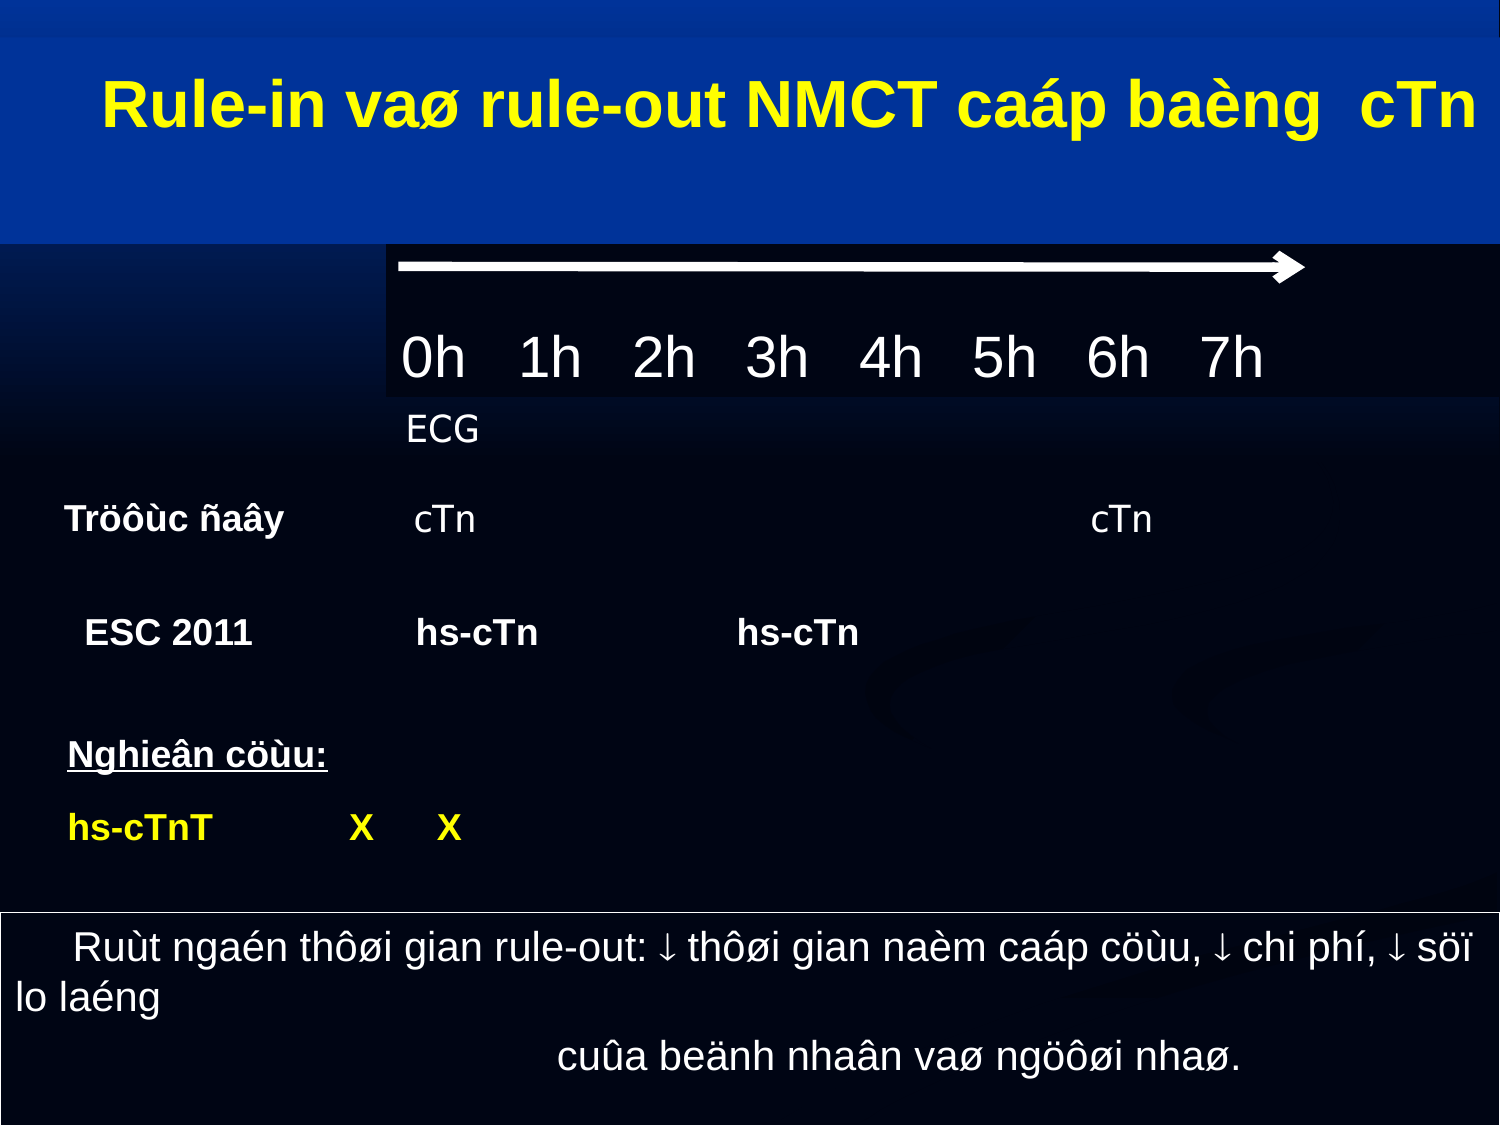

Rule-in vaø rule-out NMCT caáp baèng  cTn

0h	  1h   2h   3h   4h   5h   6h   7h
ECG
Tröôùc ñaây
cTn				       cTn
 ESC 2011 	    hs-cTn      	      hs-cTn
Nghieân cöùu:
hs-cTnT             X      X

     Ruùt ngaén thôøi gian rule-out: ↓ thôøi gian naèm caáp cöùu, ↓ chi phí, ↓ söï lo laéng
                                               cuûa beänh nhaân vaø ngöôøi nhaø.
     Ruùt ngaén thôøi gian rule-in:   ↓ töû vong & bieán chöùng.